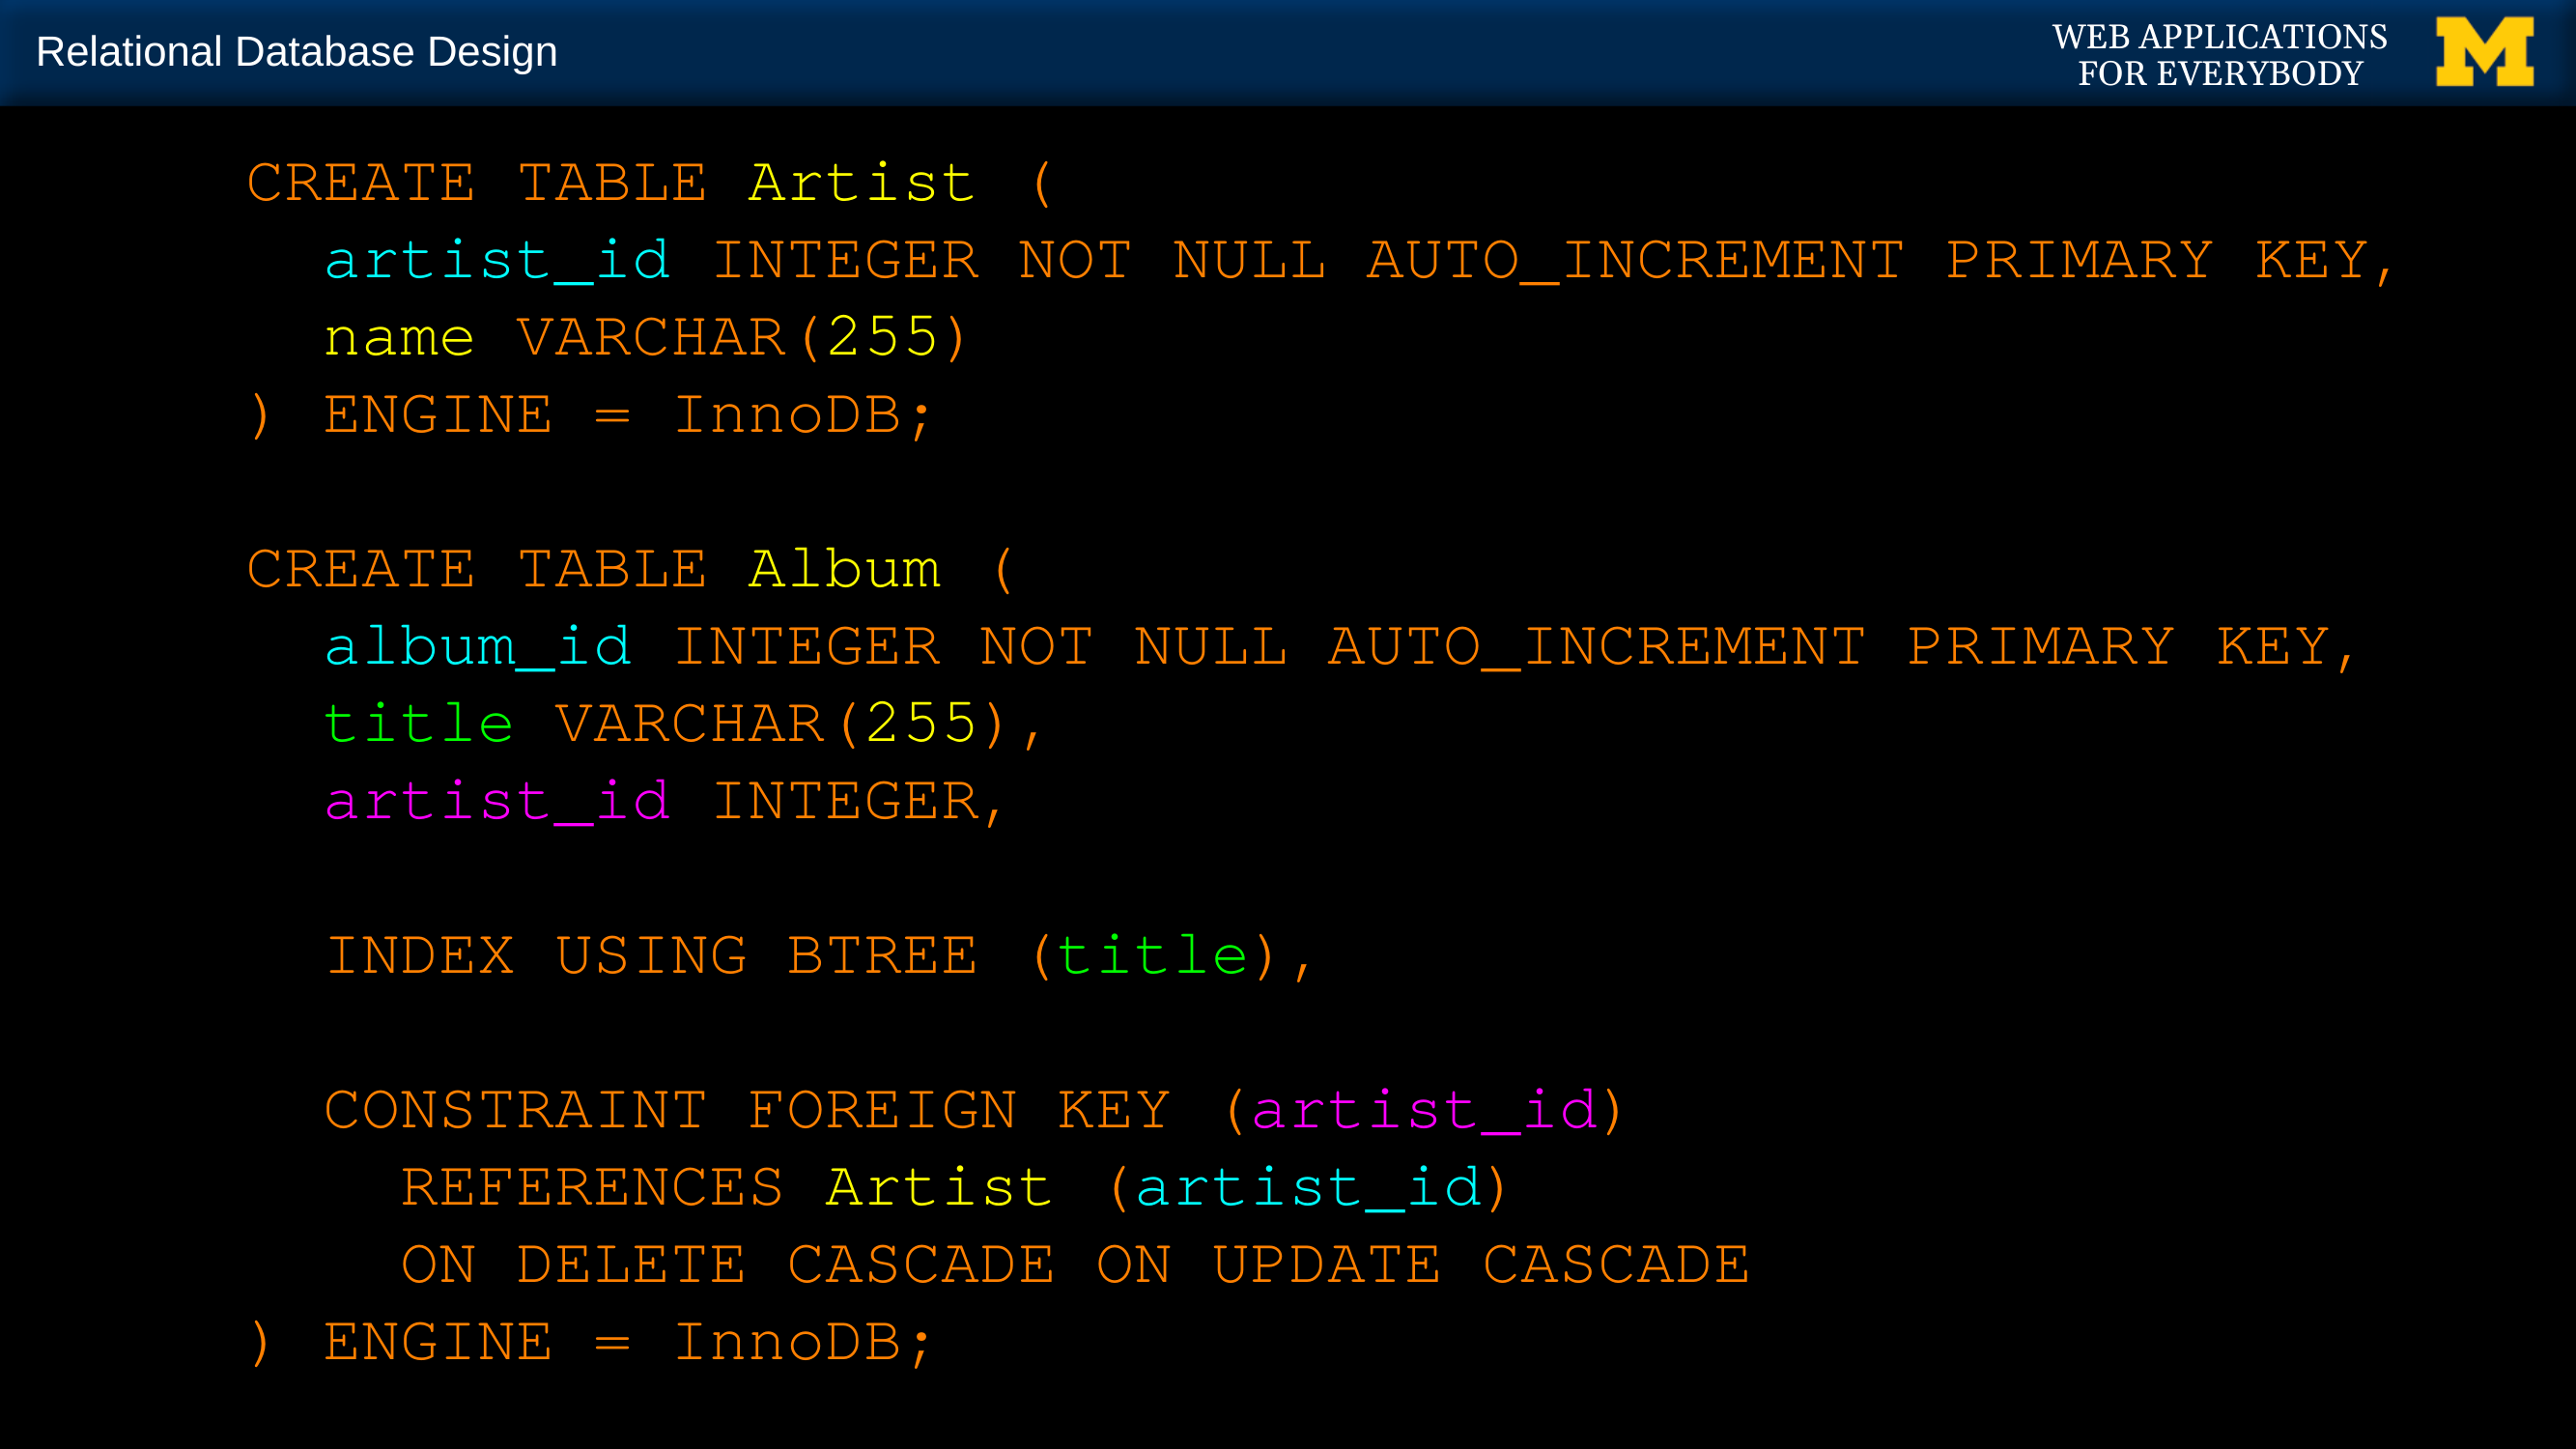

CREATE TABLE Artist (
  artist_id INTEGER NOT NULL AUTO_INCREMENT PRIMARY KEY,
  name VARCHAR(255)
) ENGINE = InnoDB;

CREATE TABLE Album (
  album_id INTEGER NOT NULL AUTO_INCREMENT PRIMARY KEY,
  title VARCHAR(255),
  artist_id INTEGER,

  INDEX USING BTREE (title),

  CONSTRAINT FOREIGN KEY (artist_id)
    REFERENCES Artist (artist_id)
    ON DELETE CASCADE ON UPDATE CASCADE
) ENGINE = InnoDB;